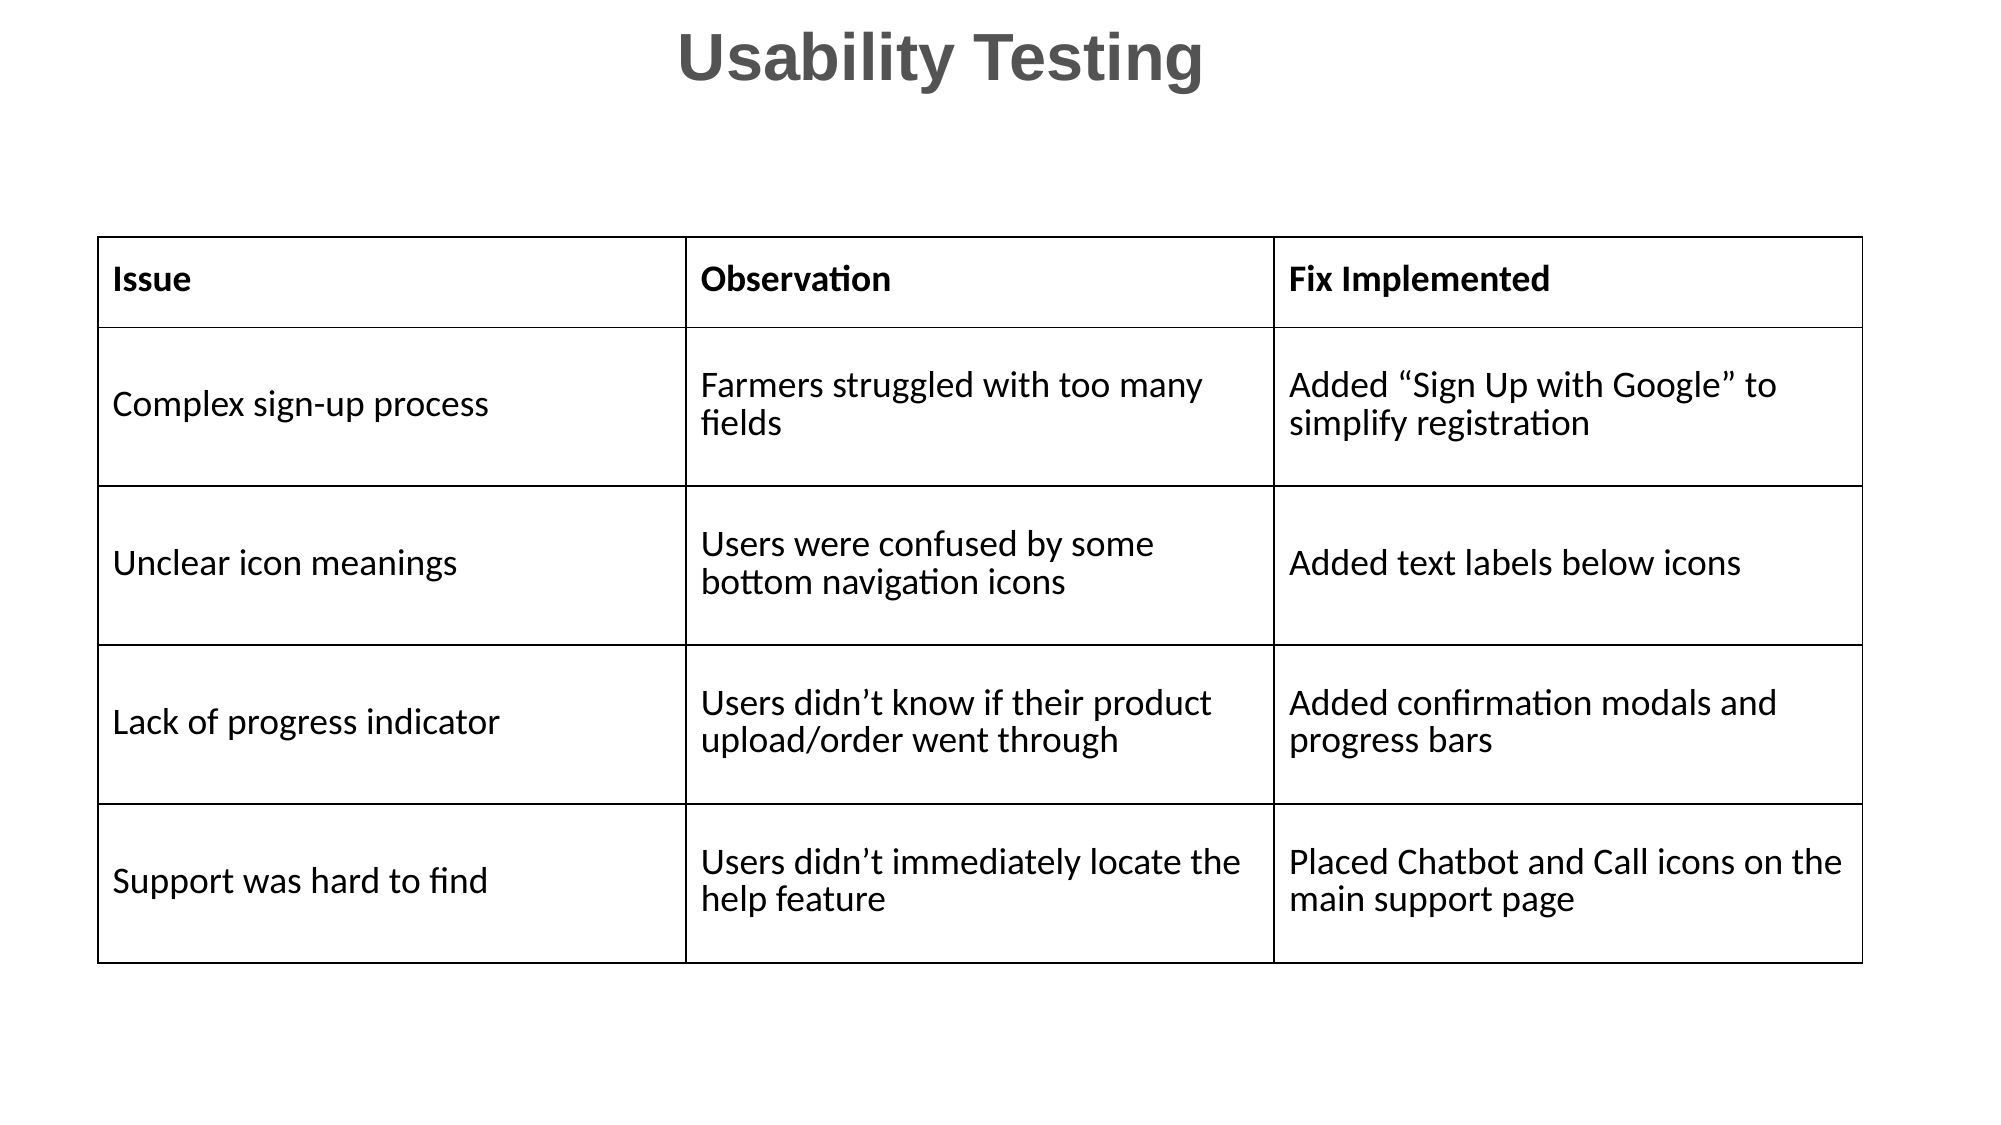

Usability Testing
| Issue | Observation | Fix Implemented |
| --- | --- | --- |
| Complex sign-up process | Farmers struggled with too many fields | Added “Sign Up with Google” to simplify registration |
| Unclear icon meanings | Users were confused by some bottom navigation icons | Added text labels below icons |
| Lack of progress indicator | Users didn’t know if their product upload/order went through | Added confirmation modals and progress bars |
| Support was hard to find | Users didn’t immediately locate the help feature | Placed Chatbot and Call icons on the main support page |